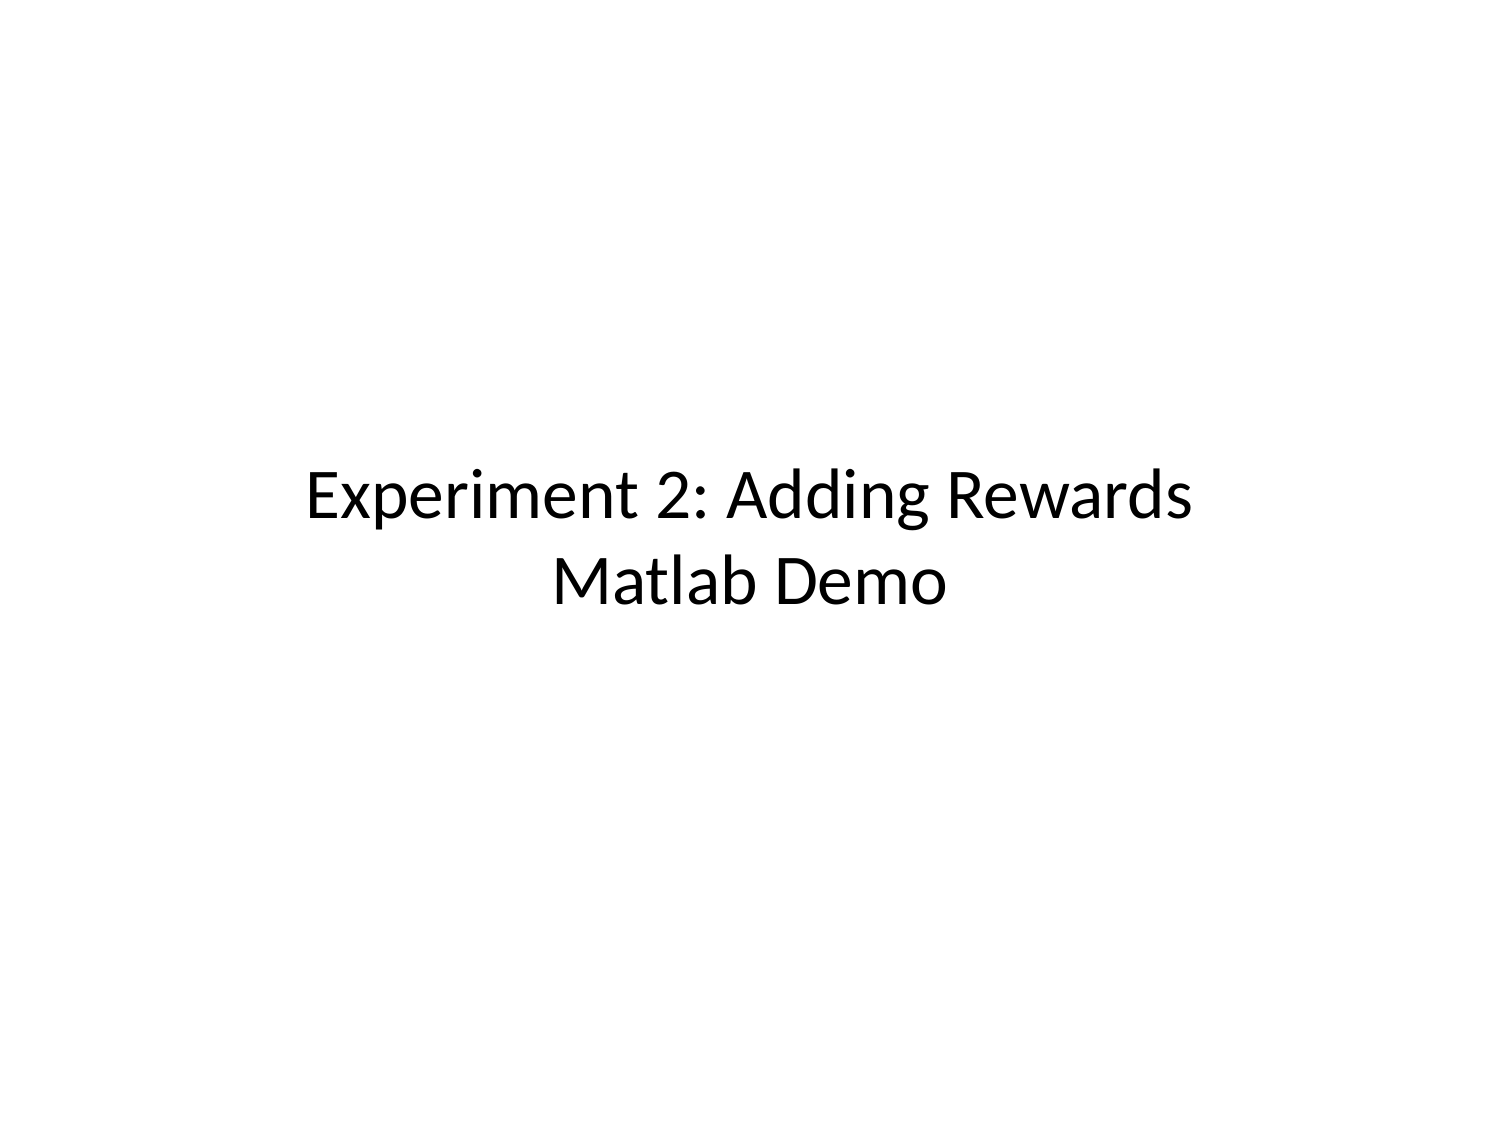

# Experiment 2: Adding Rewards Matlab Demo